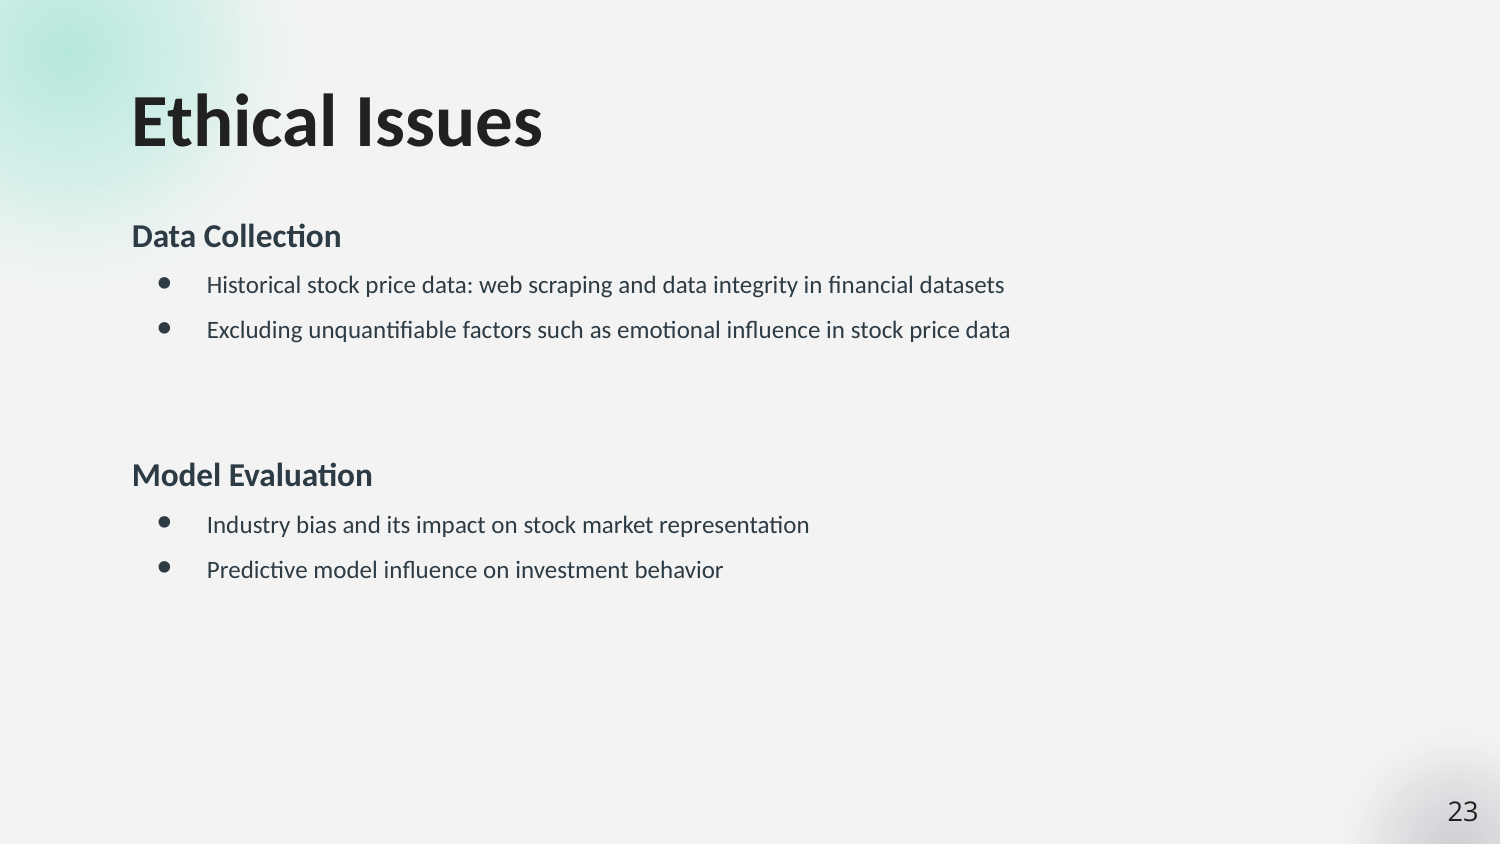

# Ethical Issues
Data Collection
Historical stock price data: web scraping and data integrity in financial datasets
Excluding unquantifiable factors such as emotional influence in stock price data

Model Evaluation
Industry bias and its impact on stock market representation
Predictive model influence on investment behavior
23